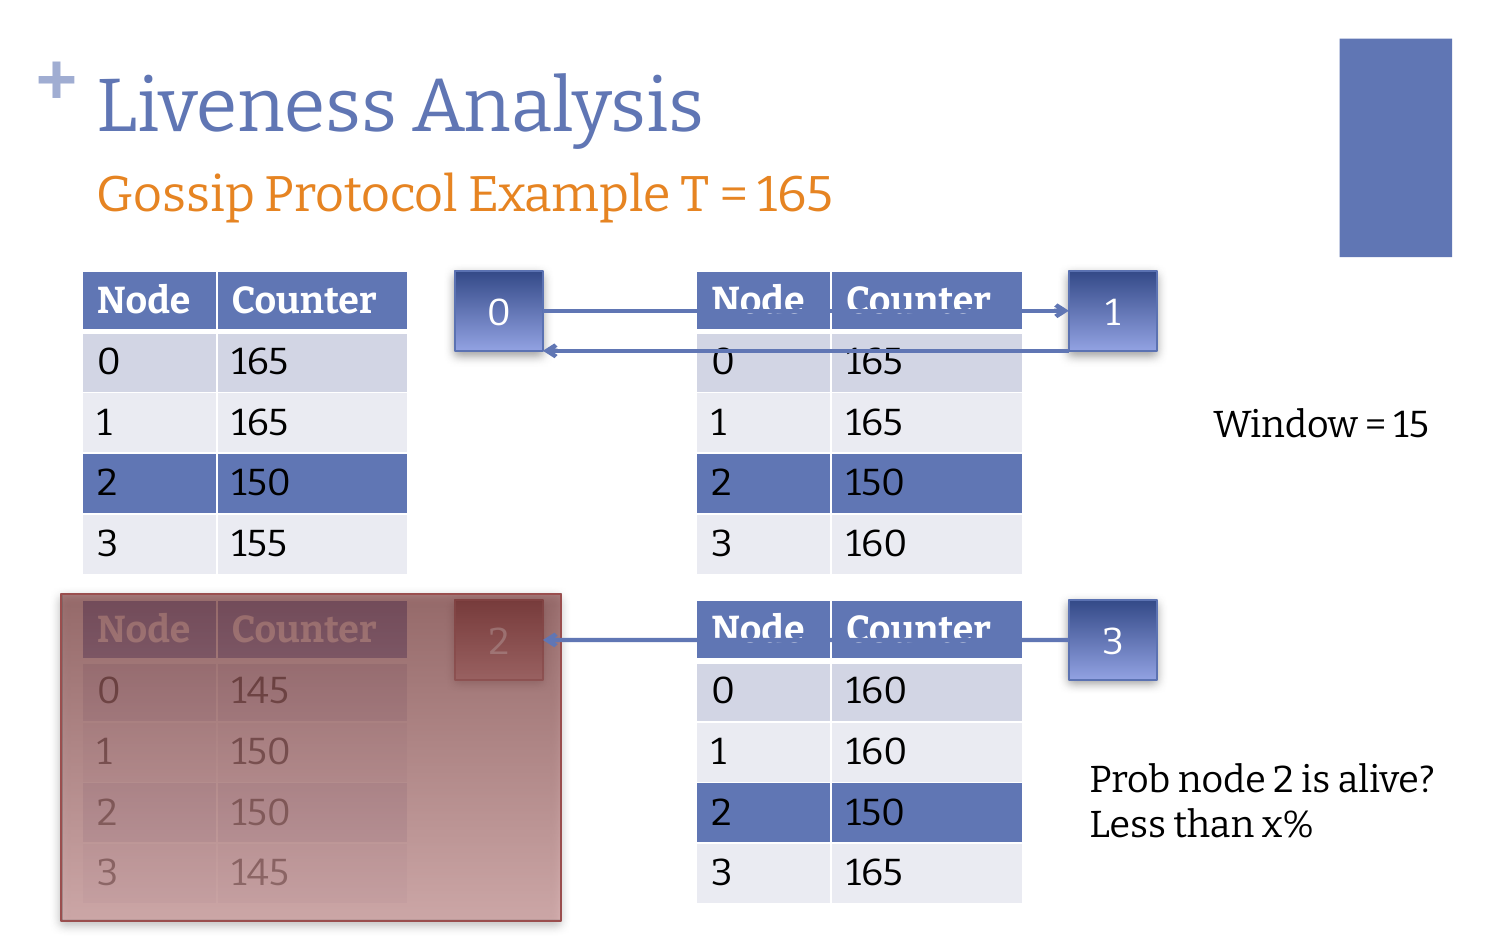

# Liveness Analysis
Gossip Protocol Example T = 165
| Node | Counter |
| --- | --- |
| 0 | 165 |
| 1 | 165 |
| 2 | 150 |
| 3 | 155 |
0
| Node | Counter |
| --- | --- |
| 0 | 165 |
| 1 | 165 |
| 2 | 150 |
| 3 | 160 |
1
Window = 15

| Node | Counter |
| --- | --- |
| 0 | 145 |
| 1 | 150 |
| 2 | 150 |
| 3 | 145 |
2
| Node | Counter |
| --- | --- |
| 0 | 160 |
| 1 | 160 |
| 2 | 150 |
| 3 | 165 |
3
Prob node 2 is alive?
Less than x%